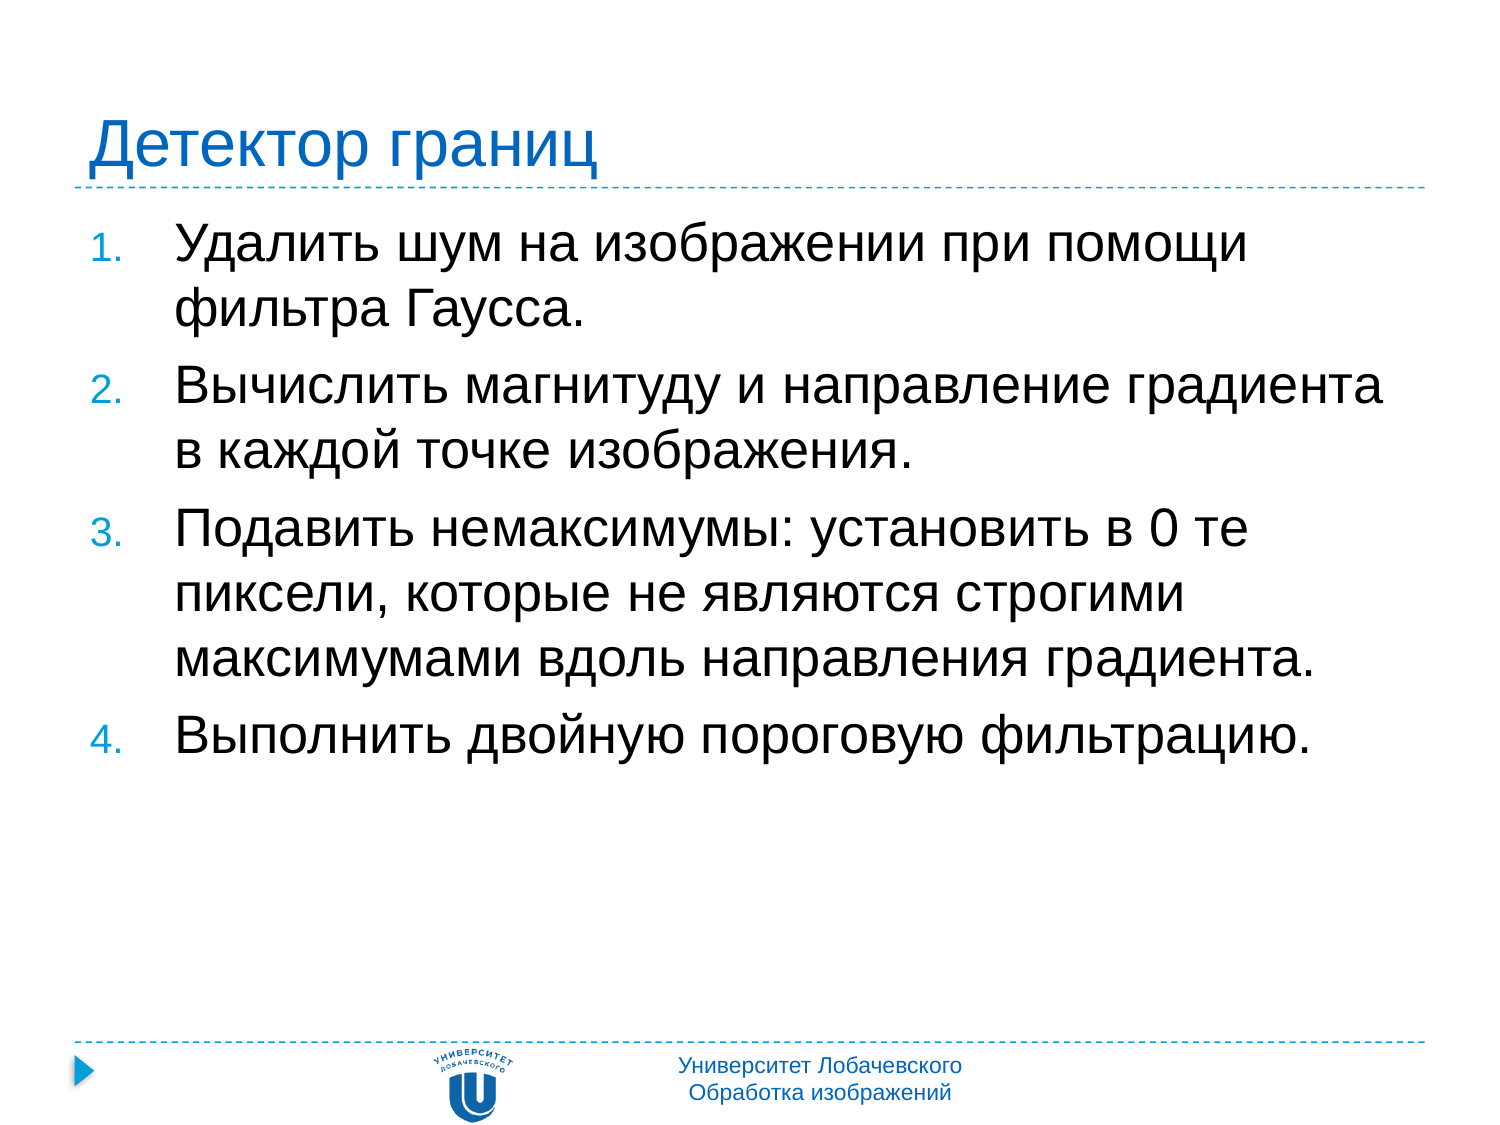

# Детектор границ
Удалить шум на изображении при помощи фильтра Гаусса.
Вычислить магнитуду и направление градиента в каждой точке изображения.
Подавить немаксимумы: установить в 0 те пиксели, которые не являются строгими максимумами вдоль направления градиента.
Выполнить двойную пороговую фильтрацию.
241
Университет Лобачевского
Обработка изображений